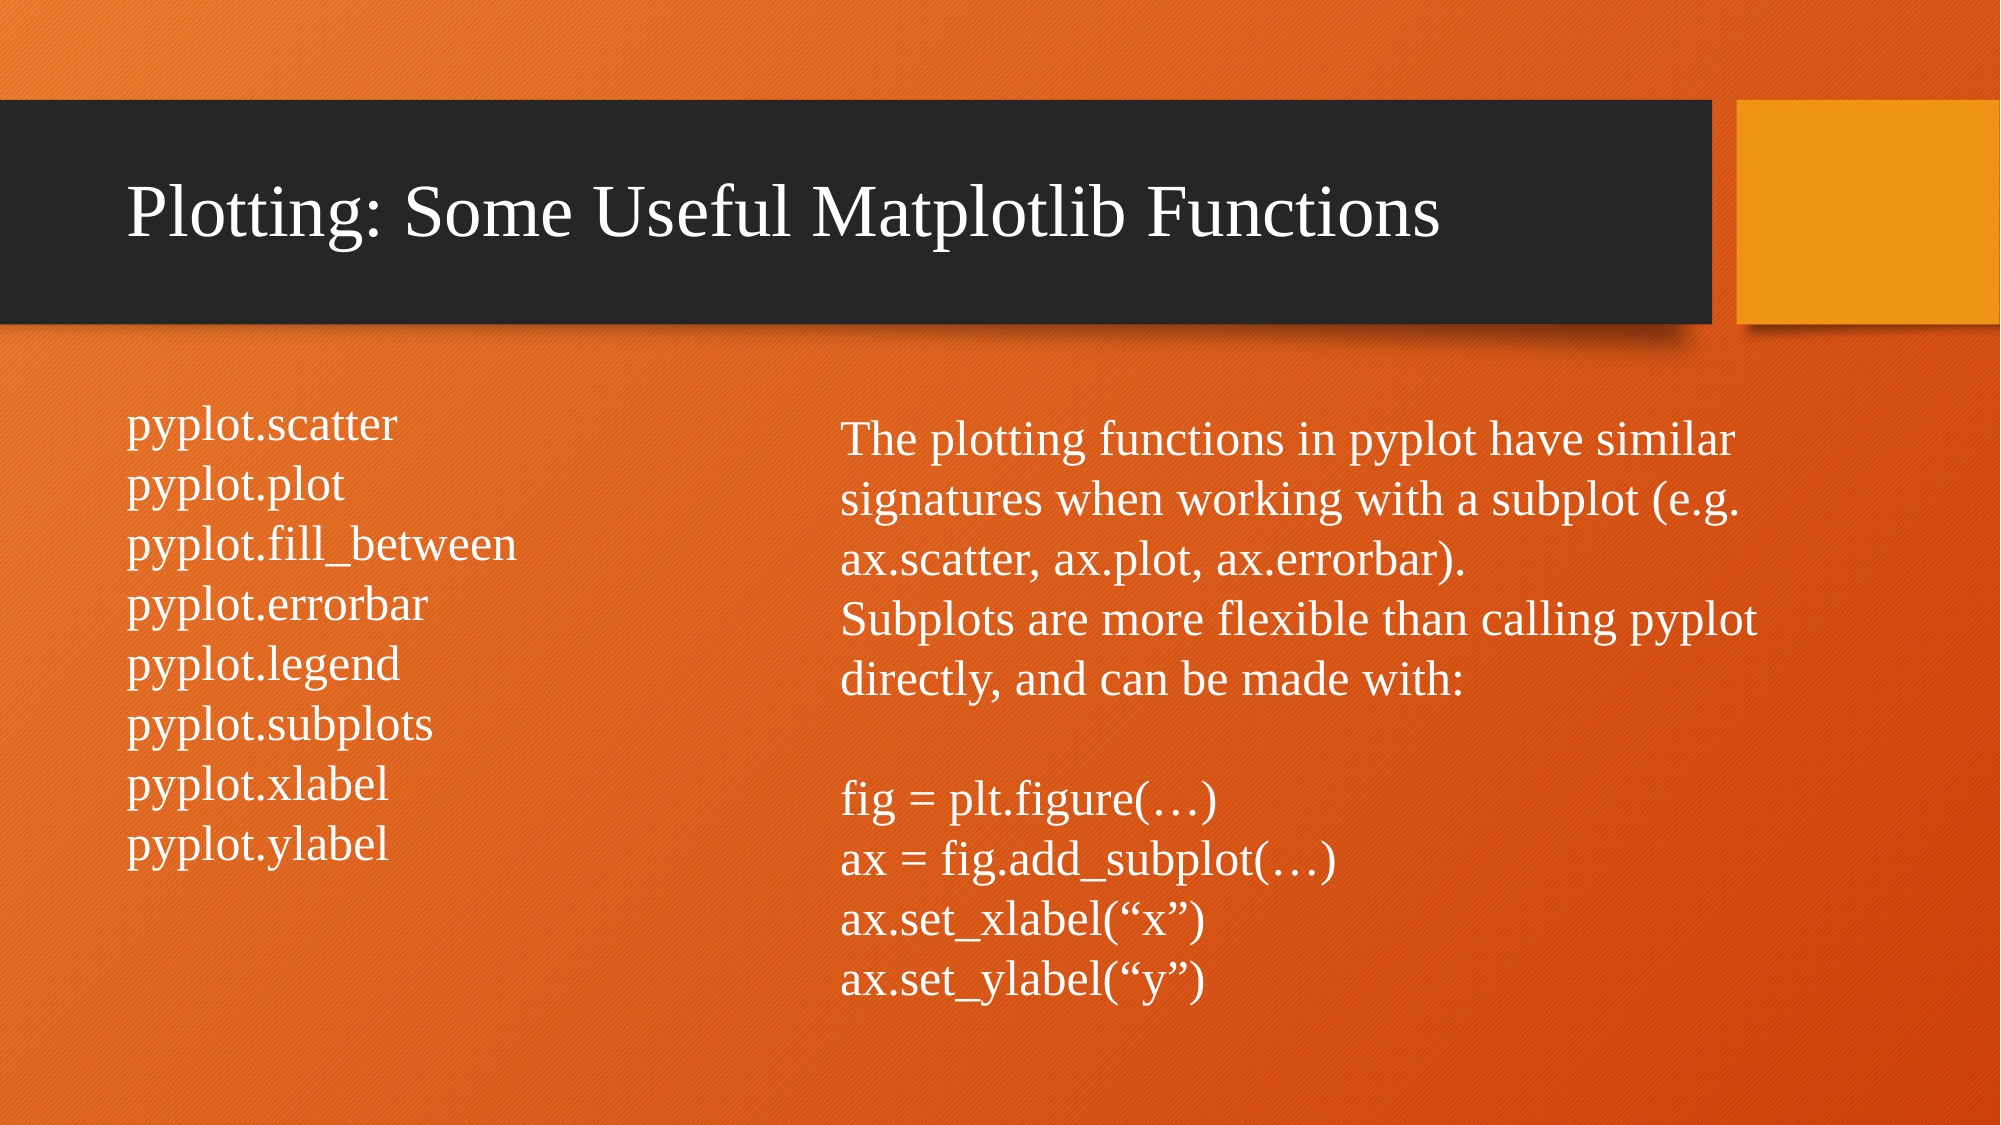

# Plotting: Some Useful Matplotlib Functions
pyplot.scatter
pyplot.plot
pyplot.fill_between
pyplot.errorbar
pyplot.legend
pyplot.subplots
pyplot.xlabel
pyplot.ylabel
The plotting functions in pyplot have similar signatures when working with a subplot (e.g. ax.scatter, ax.plot, ax.errorbar).
Subplots are more flexible than calling pyplot directly, and can be made with:

fig = plt.figure(…)
ax = fig.add_subplot(…)
ax.set_xlabel(“x”)
ax.set_ylabel(“y”)